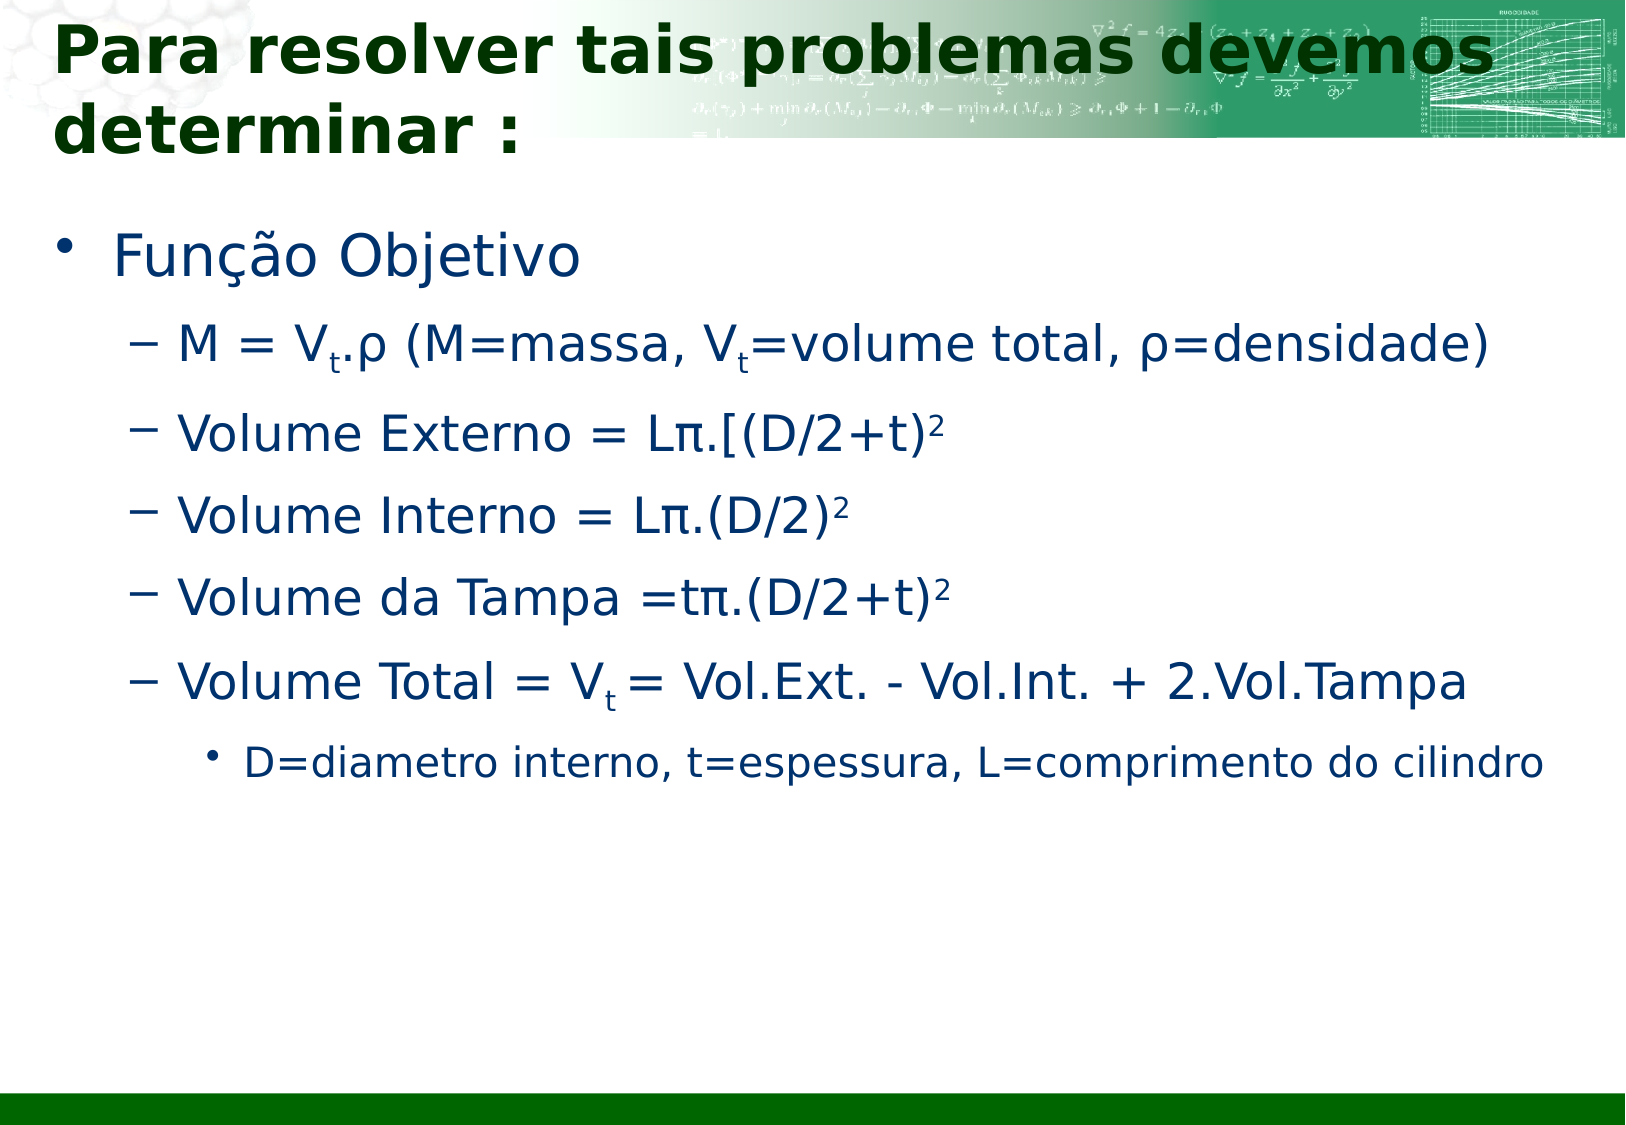

# Para resolver tais problemas devemos determinar :
Função Objetivo
M = Vt.ρ (M=massa, Vt=volume total, ρ=densidade)
Volume Externo = Lπ.[(D/2+t)2
Volume Interno = Lπ.(D/2)2
Volume da Tampa =tπ.(D/2+t)2
Volume Total = Vt = Vol.Ext. - Vol.Int. + 2.Vol.Tampa
D=diametro interno, t=espessura, L=comprimento do cilindro